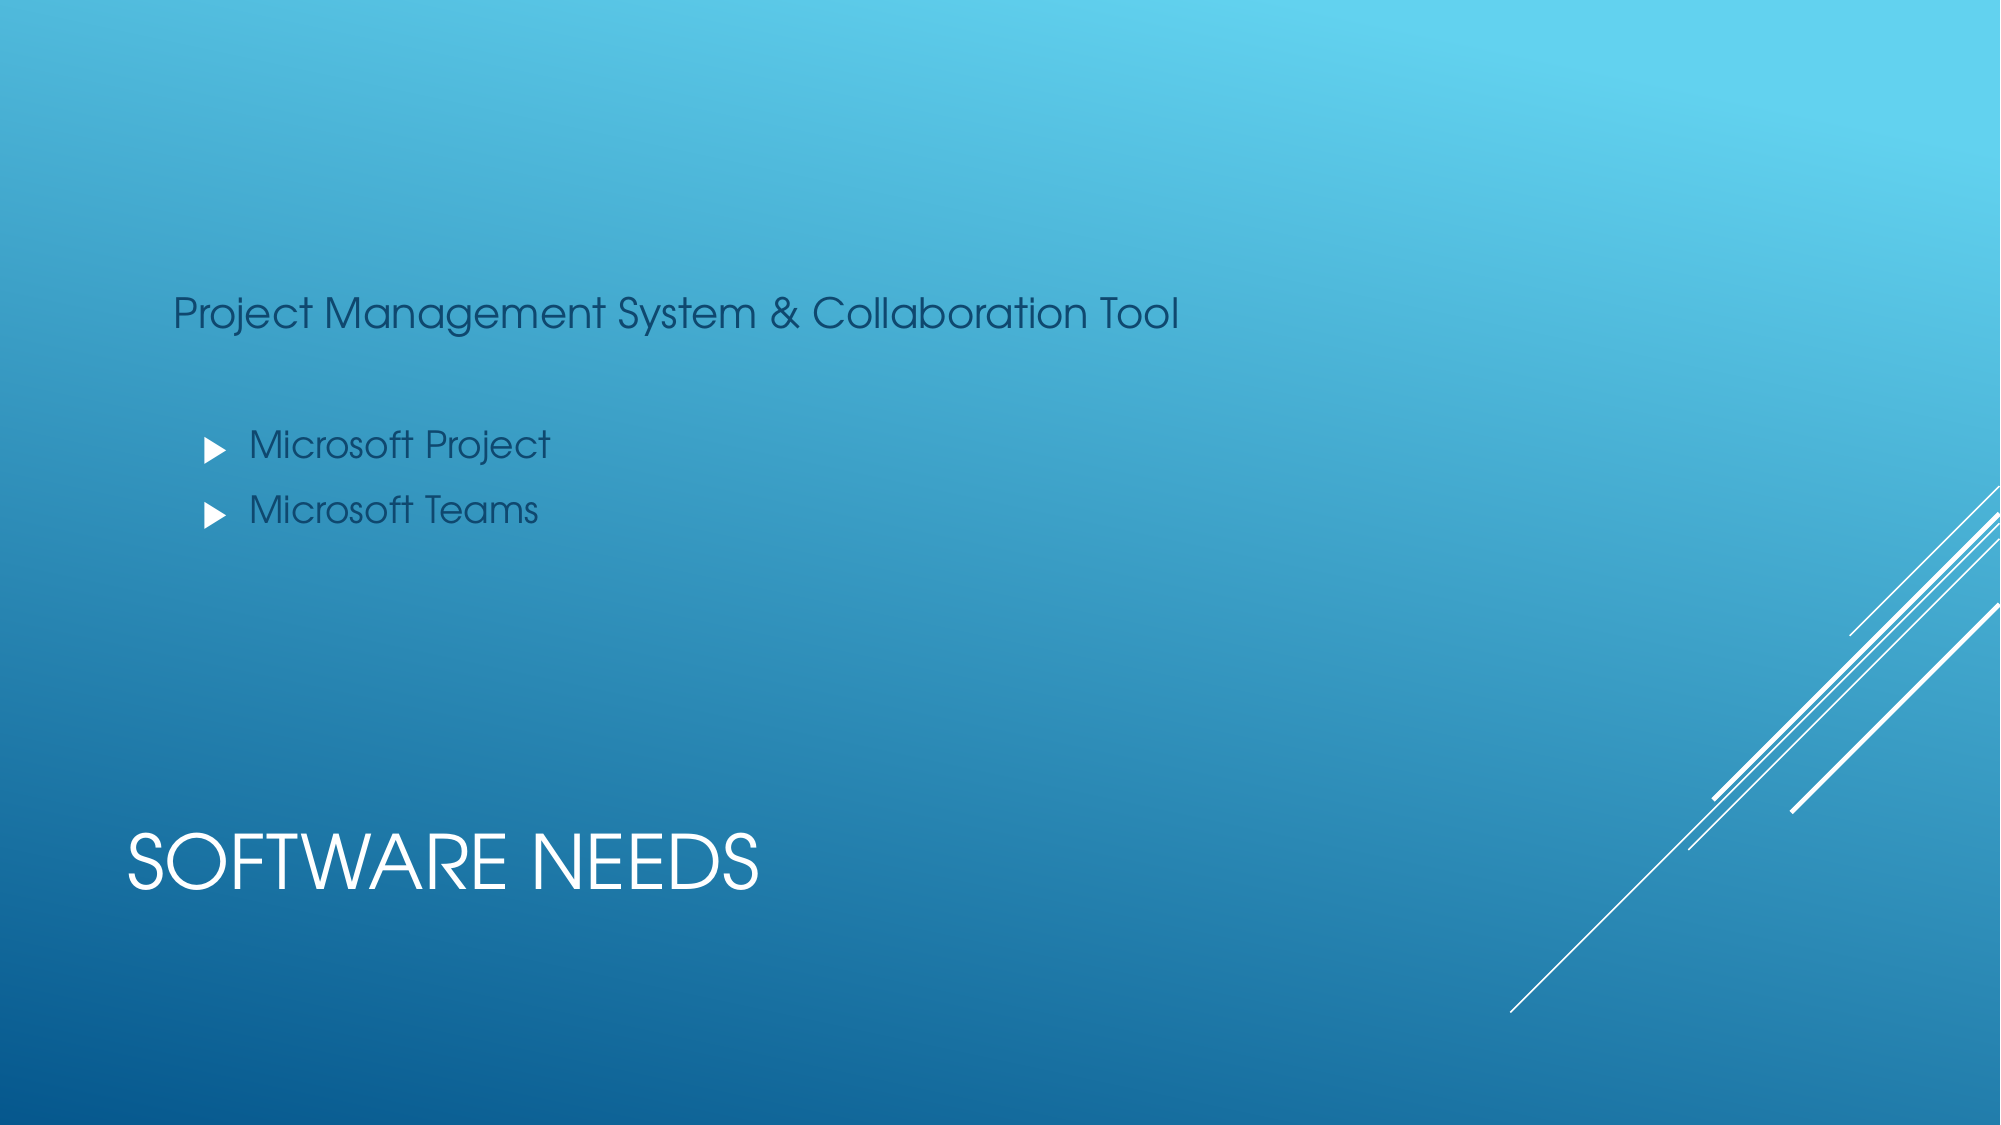

Project Management System & Collaboration Tool

Microsoft Project
Microsoft Teams
# SOFTWARE NEEDS